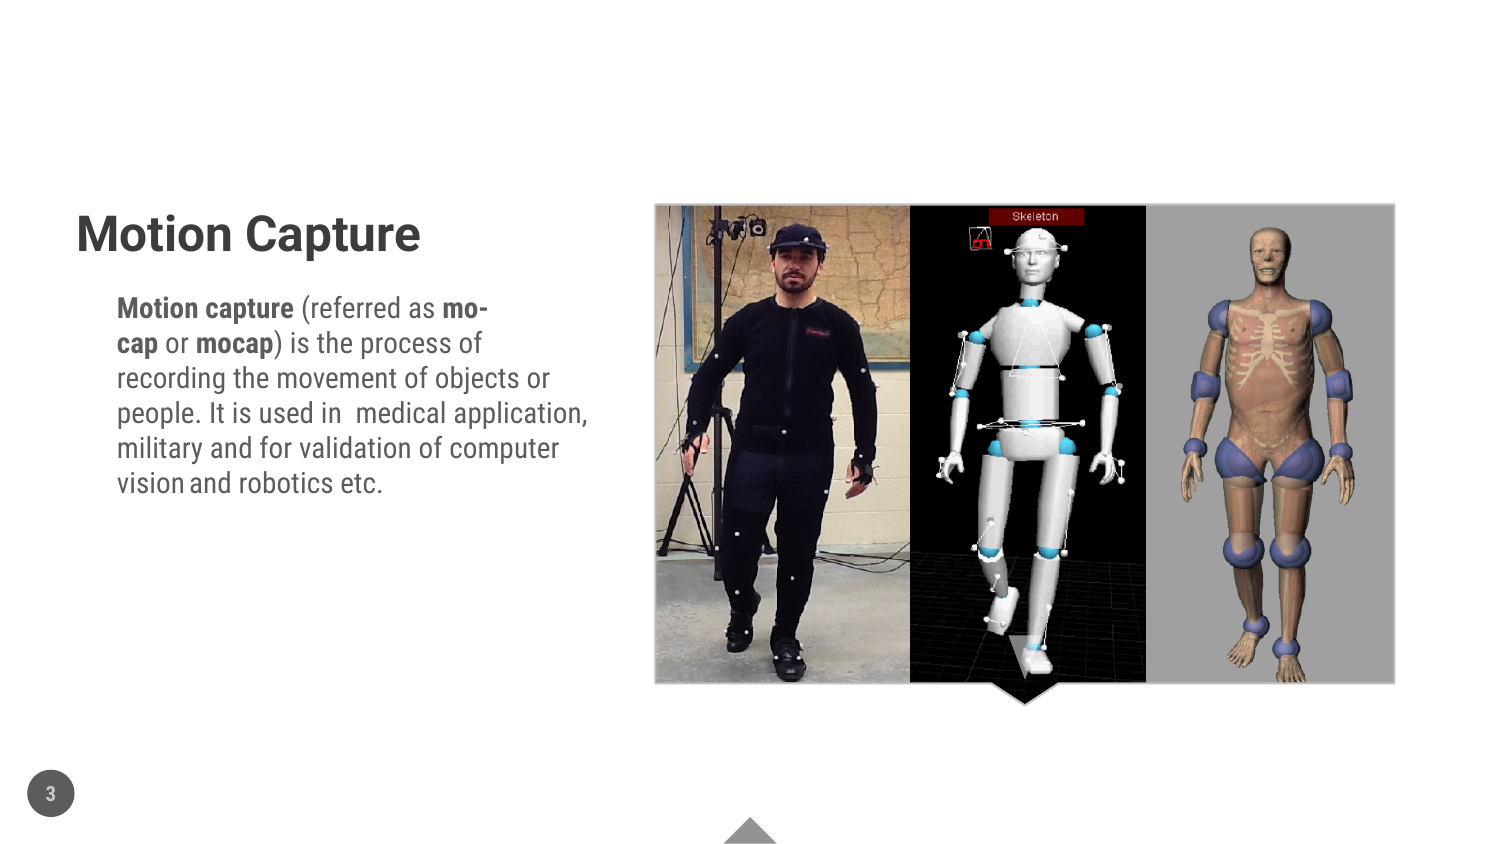

# Motion Capture
Motion capture (referred as mo-cap or mocap) is the process of recording the movement of objects or people. It is used in  medical application, military and for validation of computer vision and robotics etc.

3